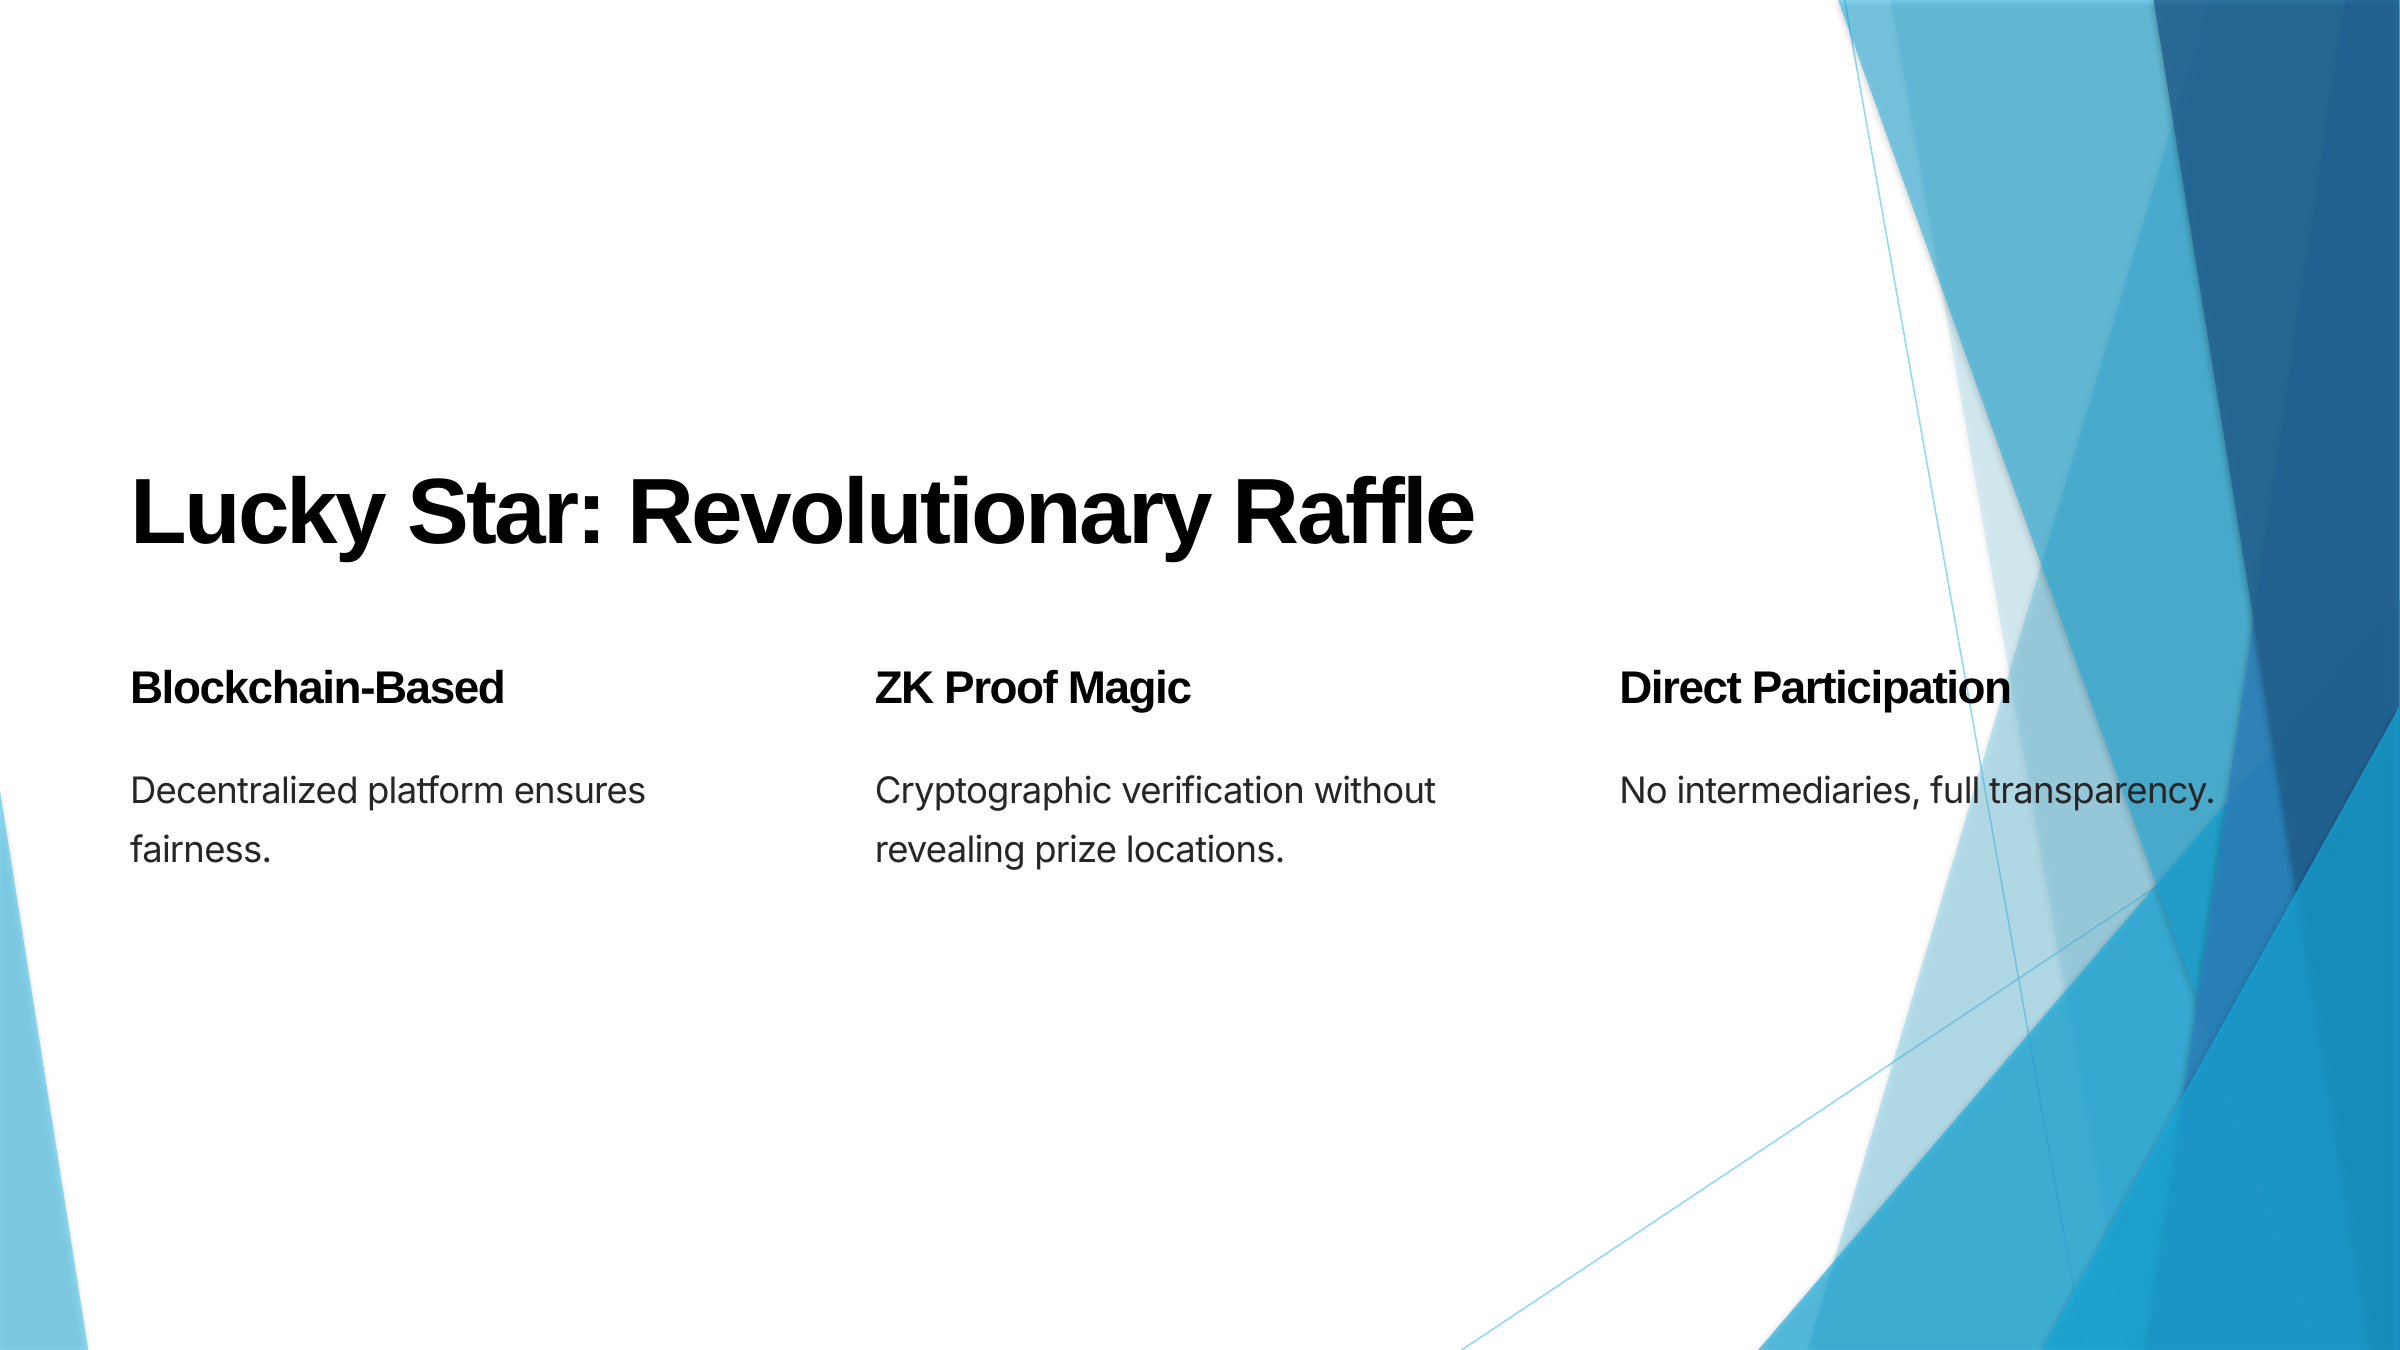

Lucky Star: Revolutionary Raffle
Blockchain-Based
ZK Proof Magic
Direct Participation
Decentralized platform ensures fairness.
Cryptographic verification without revealing prize locations.
No intermediaries, full transparency.